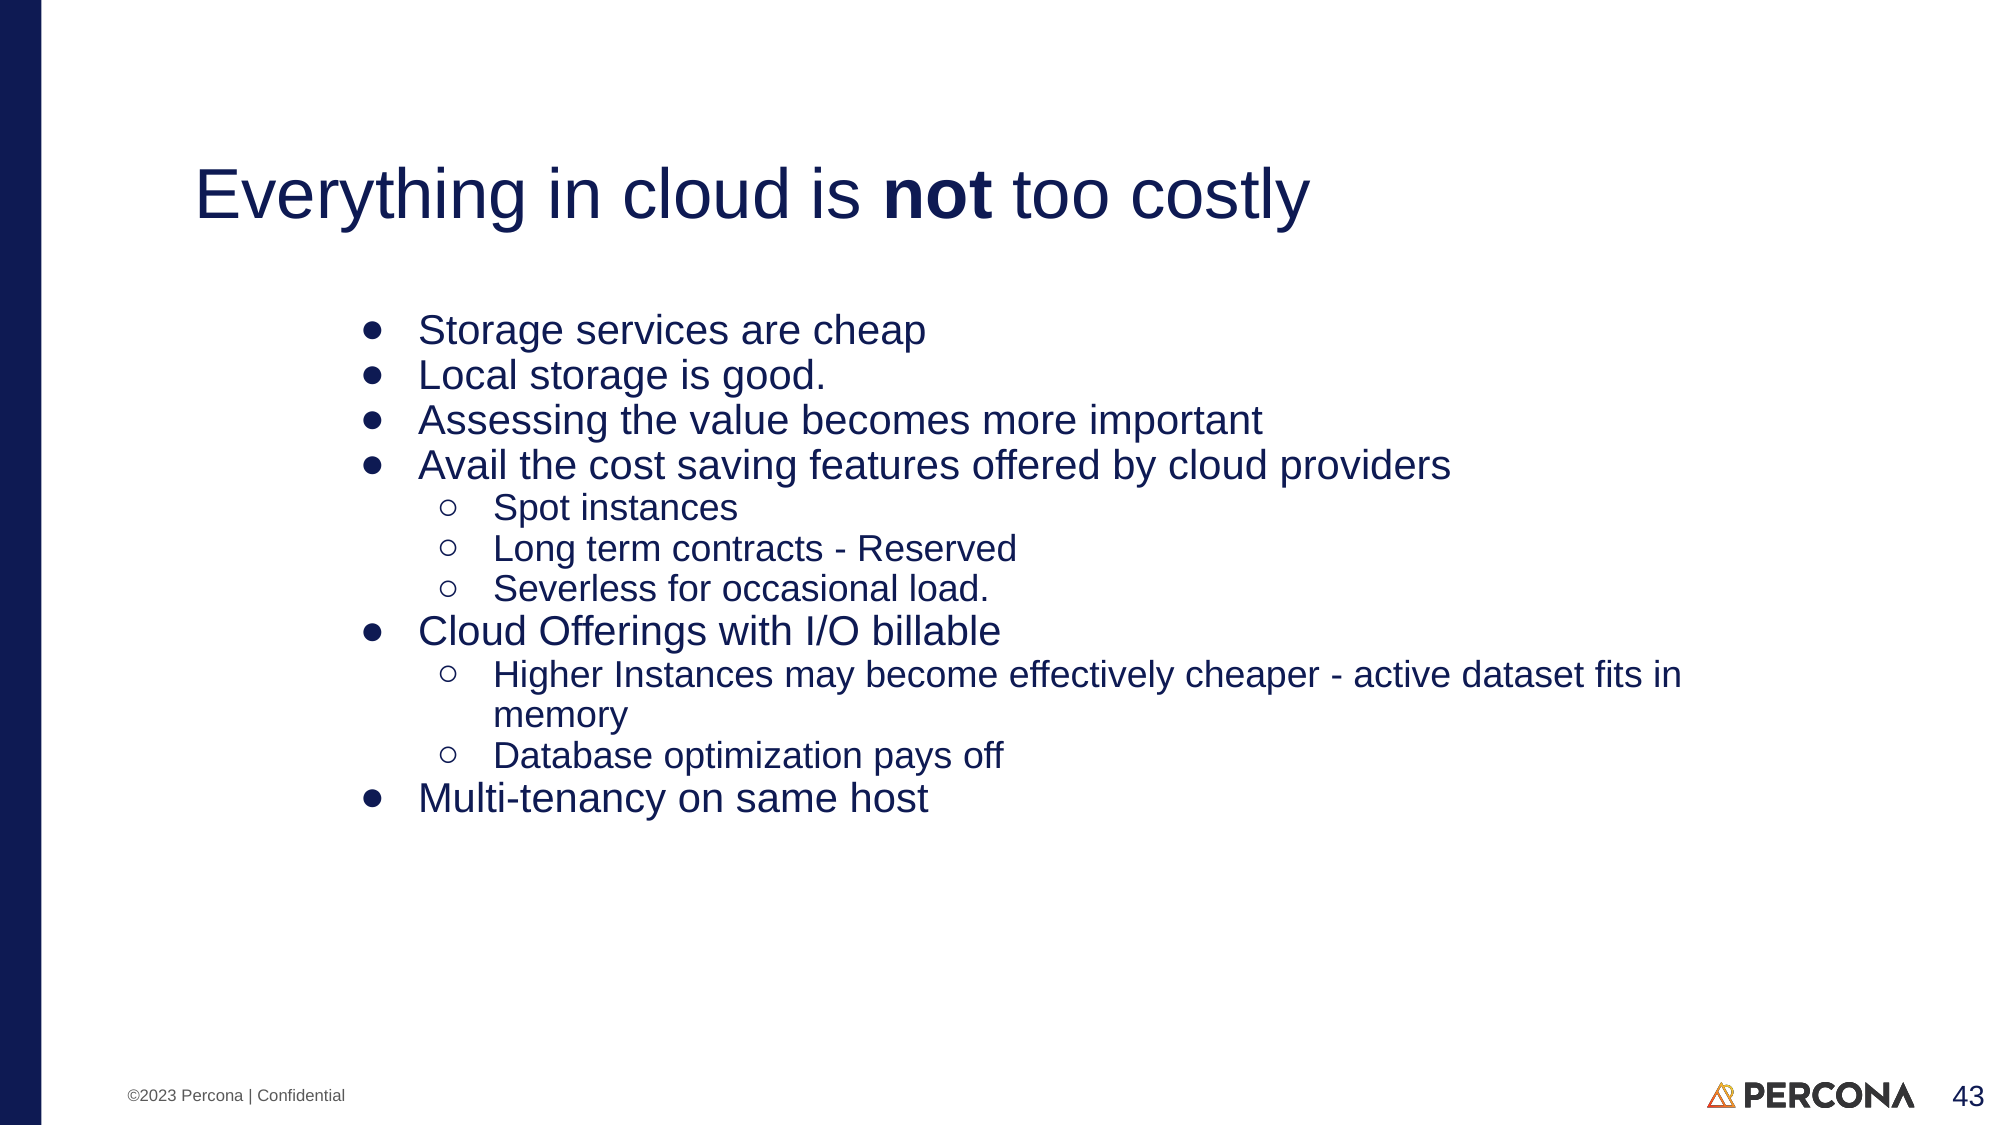

# Everything in cloud is not too costly
Storage services are cheap
Local storage is good.
Assessing the value becomes more important
Avail the cost saving features offered by cloud providers
Spot instances
Long term contracts - Reserved
Severless for occasional load.
Cloud Offerings with I/O billable
Higher Instances may become effectively cheaper - active dataset fits in memory
Database optimization pays off
Multi-tenancy on same host
43